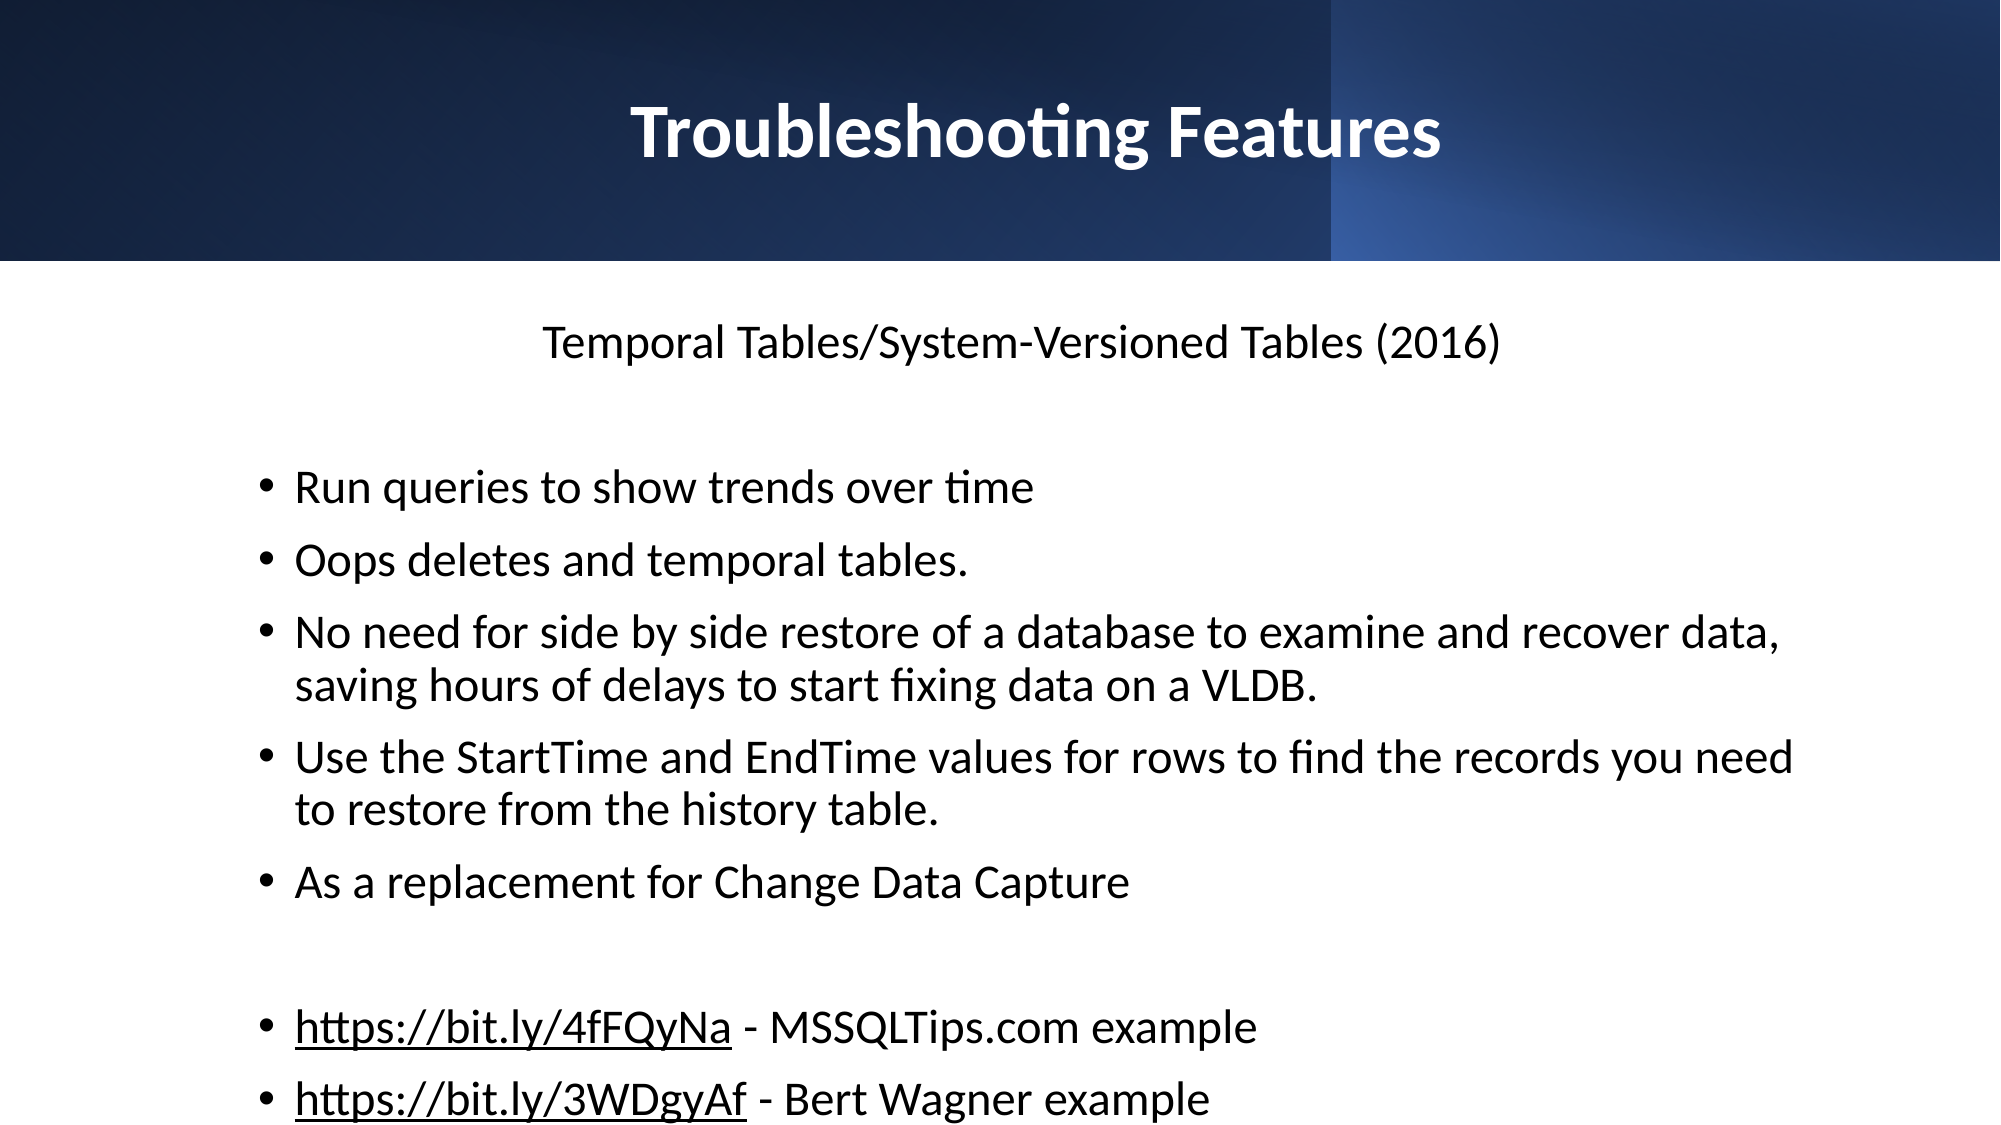

# Troubleshooting Features
Temporal Tables/System-Versioned Tables (2016)

Run queries to show trends over time
Oops deletes and temporal tables.
No need for side by side restore of a database to examine and recover data, saving hours of delays to start fixing data on a VLDB.
Use the StartTime and EndTime values for rows to find the records you need to restore from the history table.
As a replacement for Change Data Capture

https://bit.ly/4fFQyNa - MSSQLTips.com example
https://bit.ly/3WDgyAf - Bert Wagner example